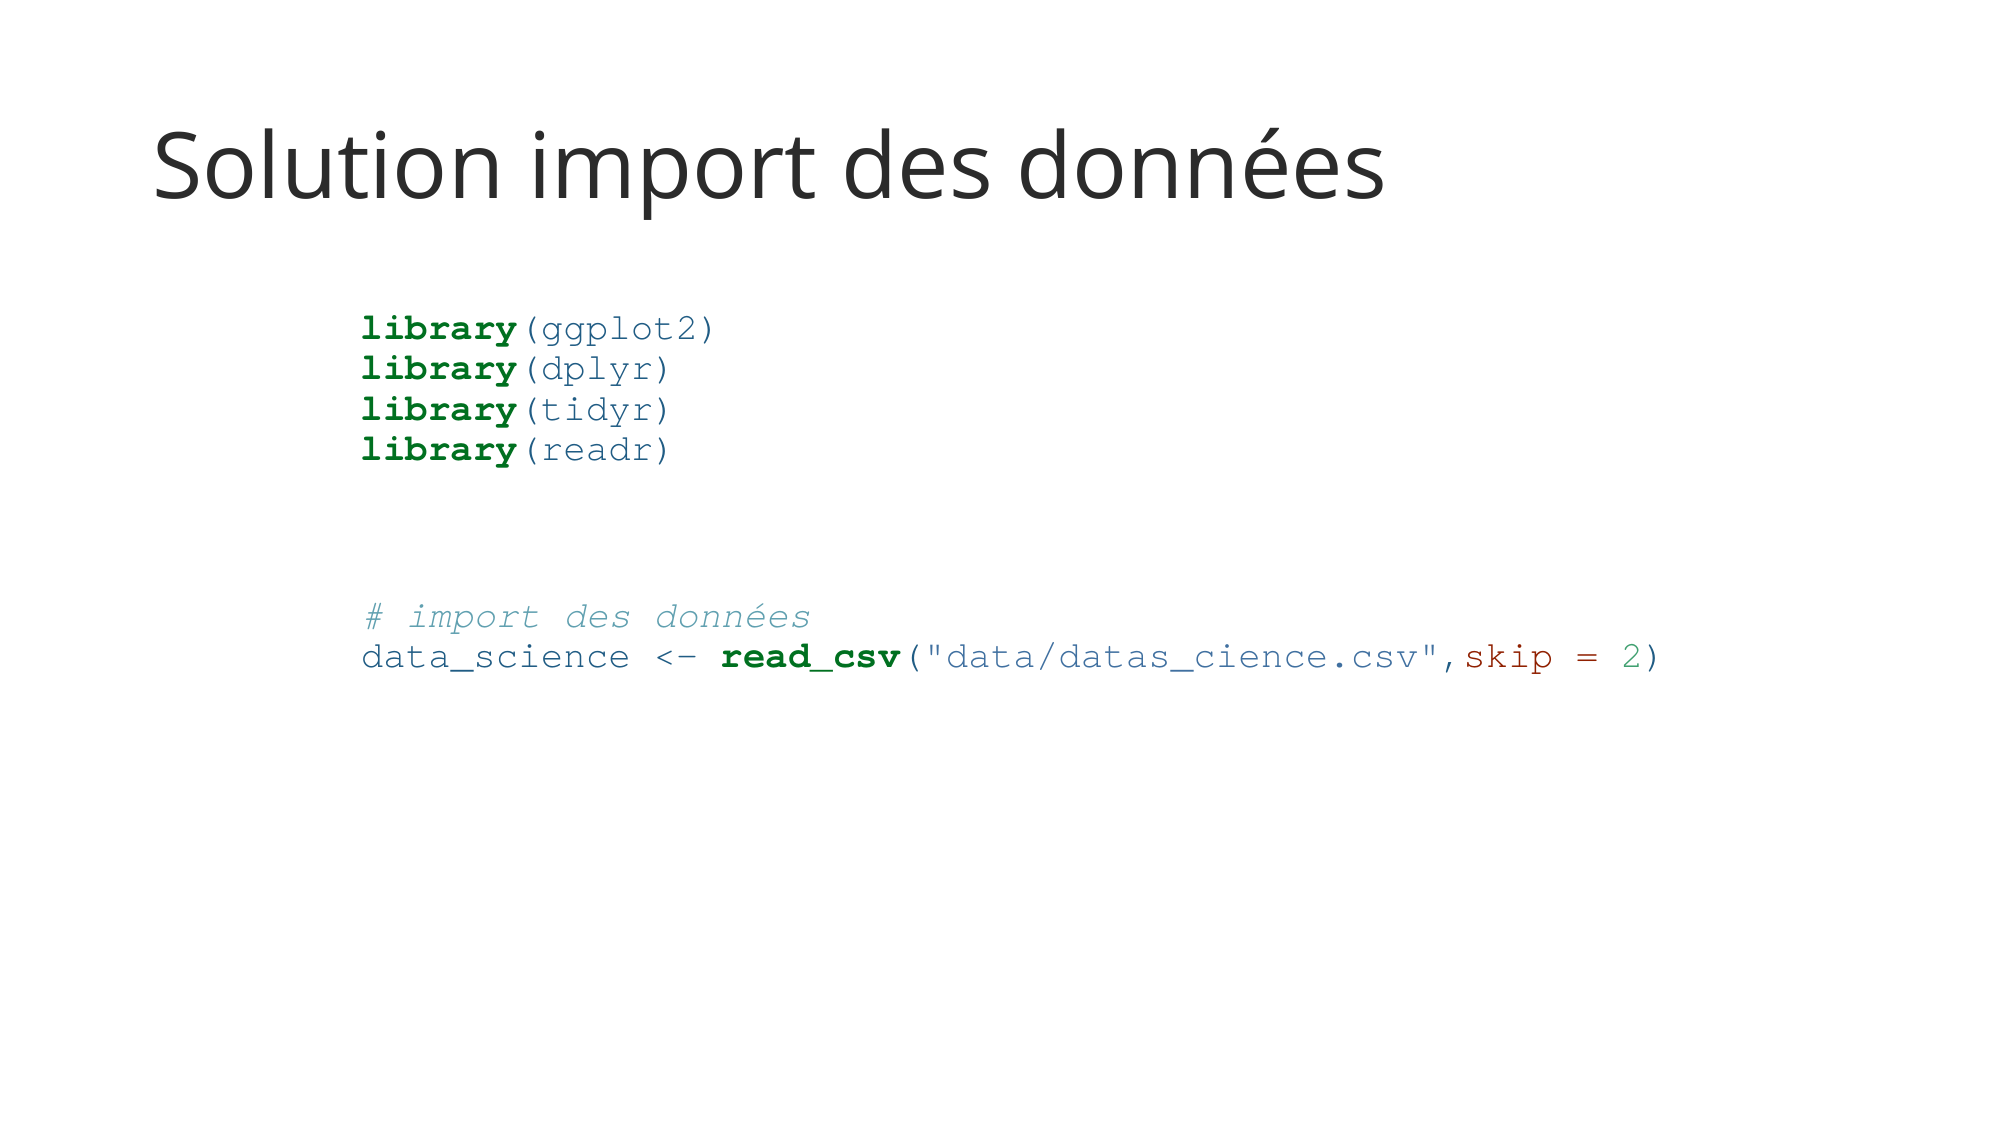

# Solution import des données
library(ggplot2)
library(dplyr)
library(tidyr)
library(readr)
# import des données
data_science <- read_csv("data/datas_cience.csv",skip = 2)